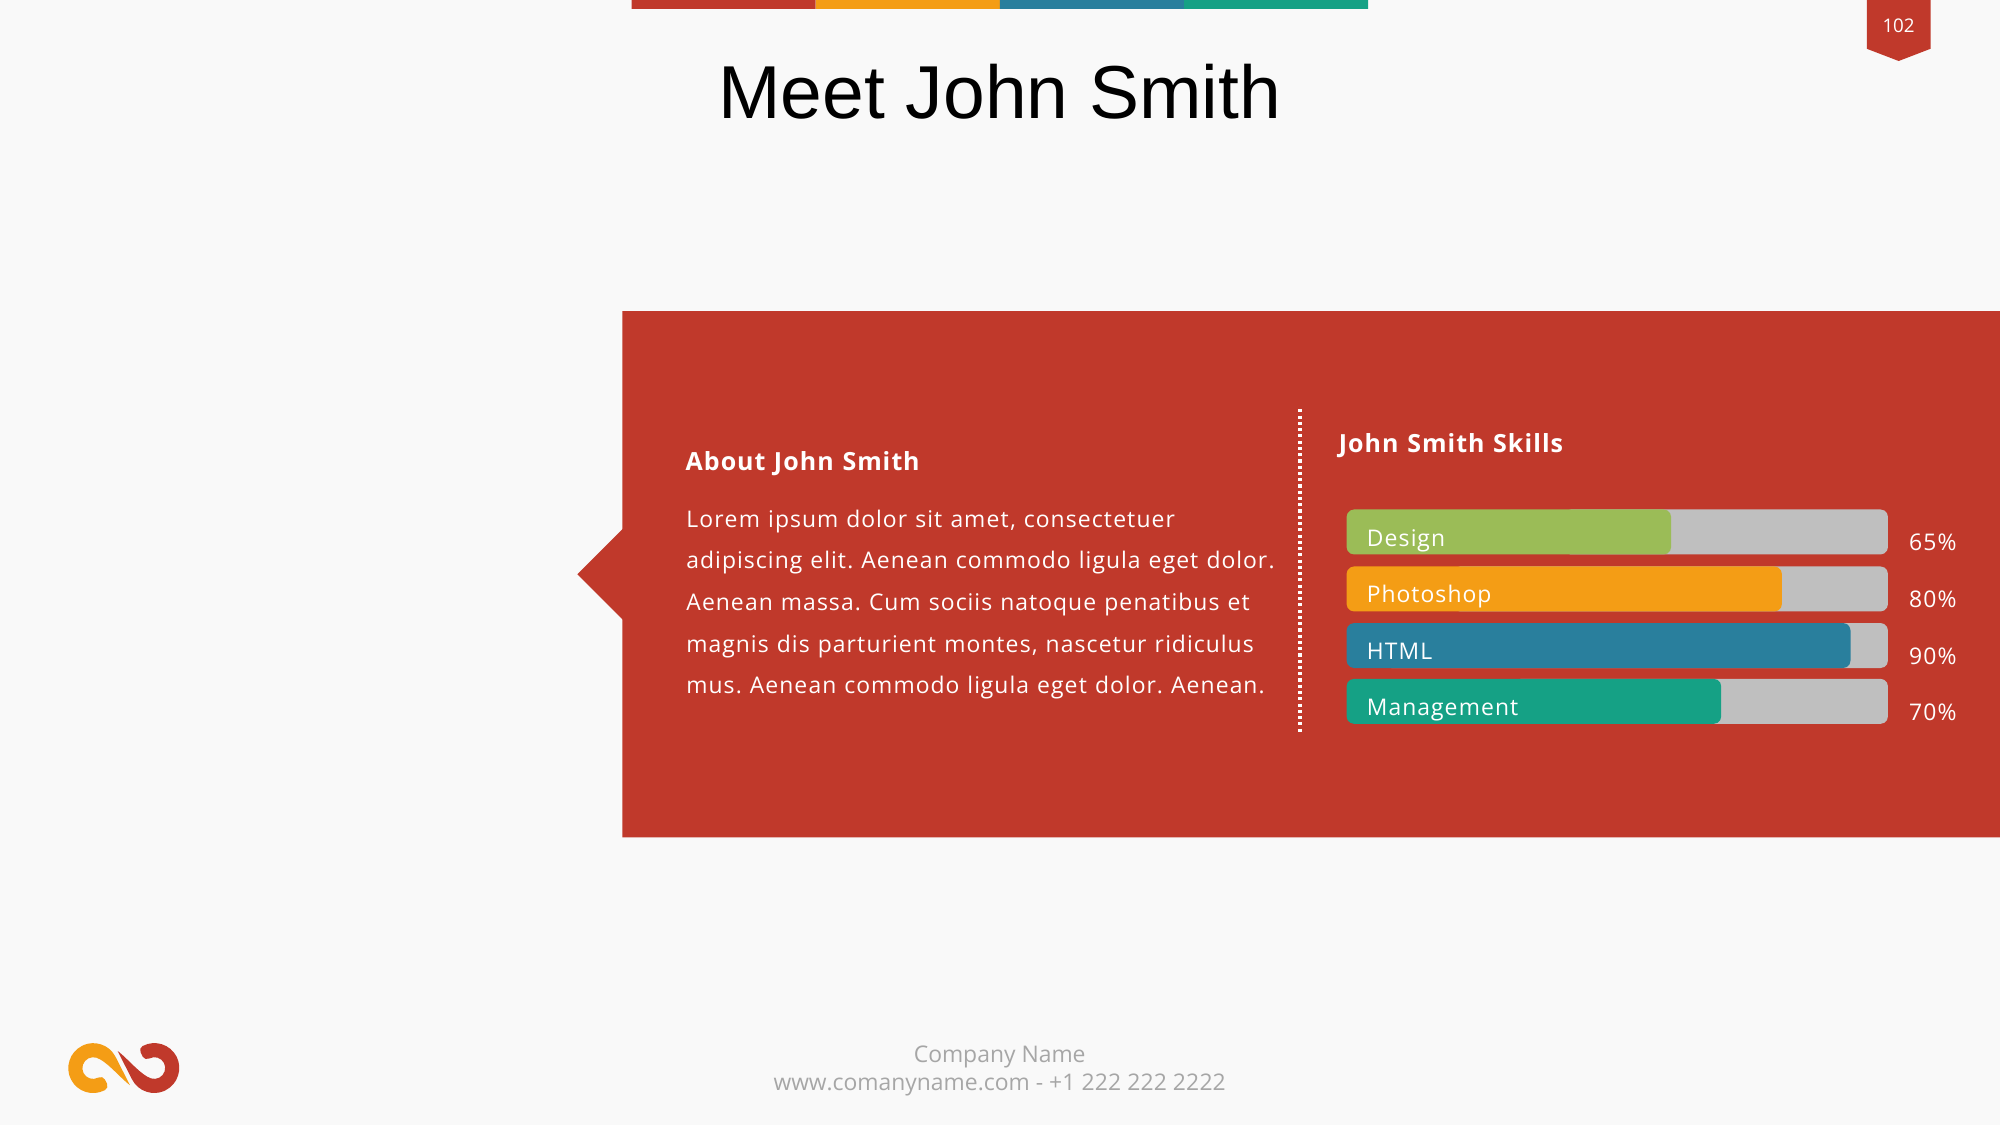

Meet John Smith

John Smith Skills
About John Smith
Lorem ipsum dolor sit amet, consectetuer adipiscing elit. Aenean commodo ligula eget dolor. Aenean massa. Cum sociis natoque penatibus et magnis dis parturient montes, nascetur ridiculus mus. Aenean commodo ligula eget dolor. Aenean.
65%
Design

80%
Photoshop

90%
HTML

70%
Management